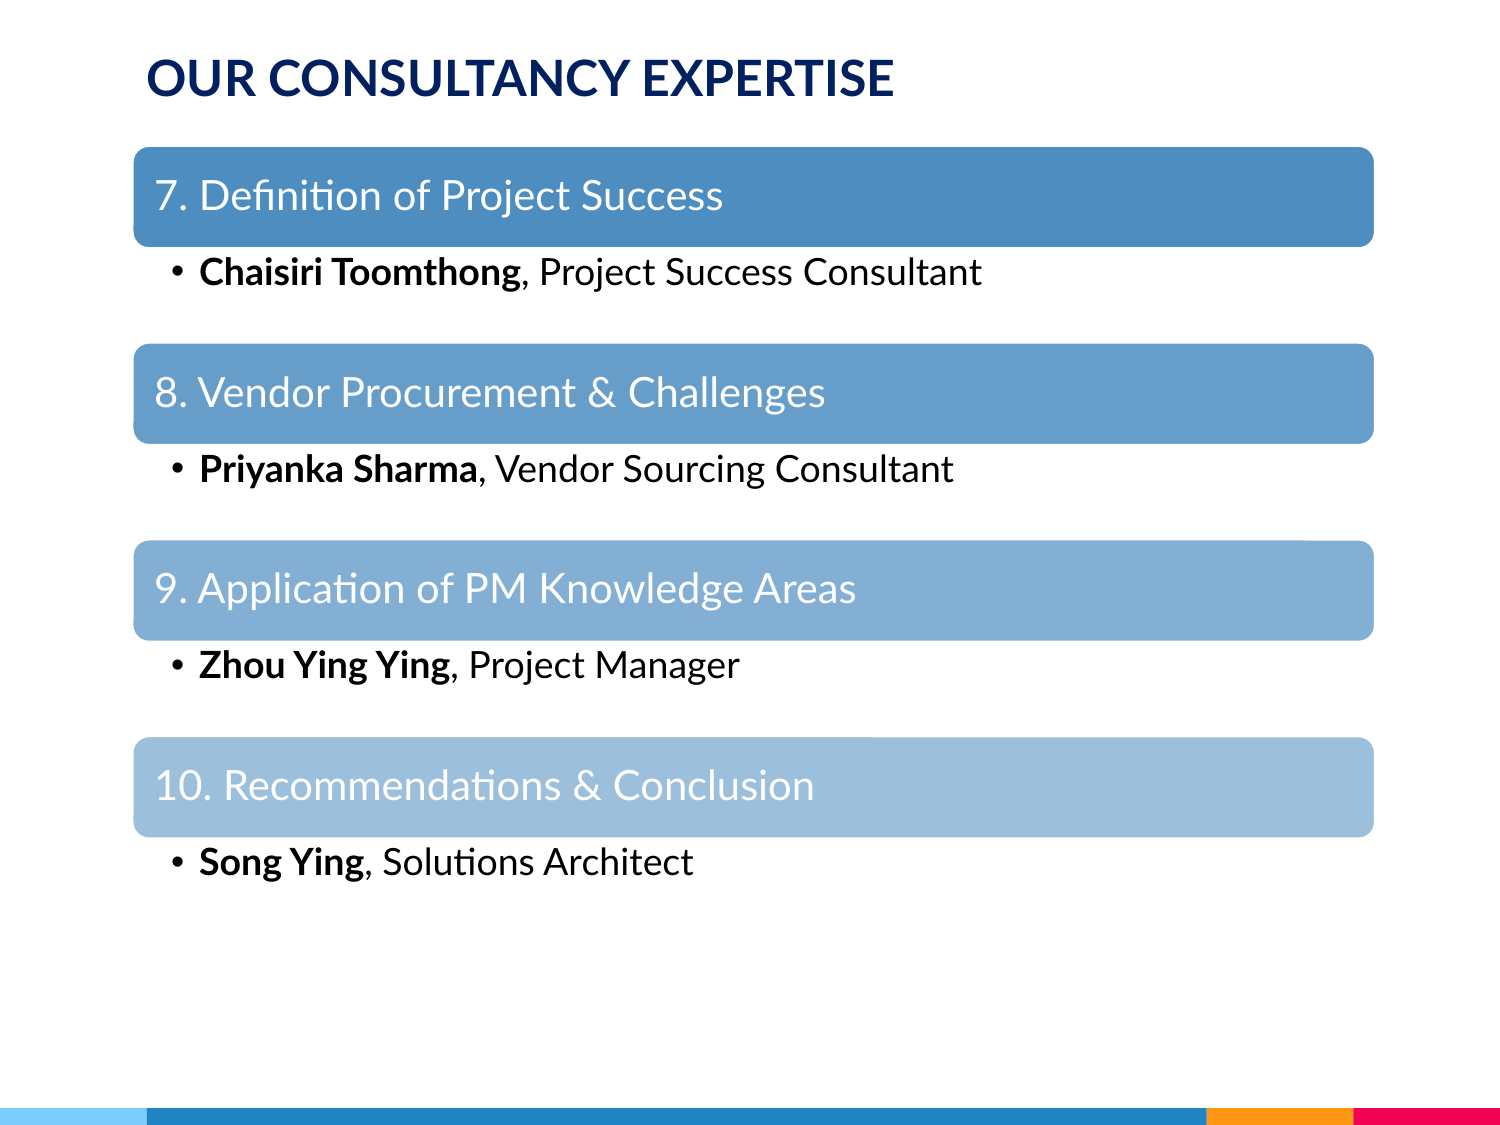

OUR CONSULTANCY EXPERTISE
7. Definition of Project Success
Chaisiri Toomthong, ​Project Success Consultant
8. Vendor Procurement & Challenges
Priyanka Sharma​, Vendor Sourcing Consultant
9. Application of PM Knowledge Areas
Zhou Ying Ying​, Project Manager
10. Recommendations & Conclusion
Song Ying​, Solutions Architect